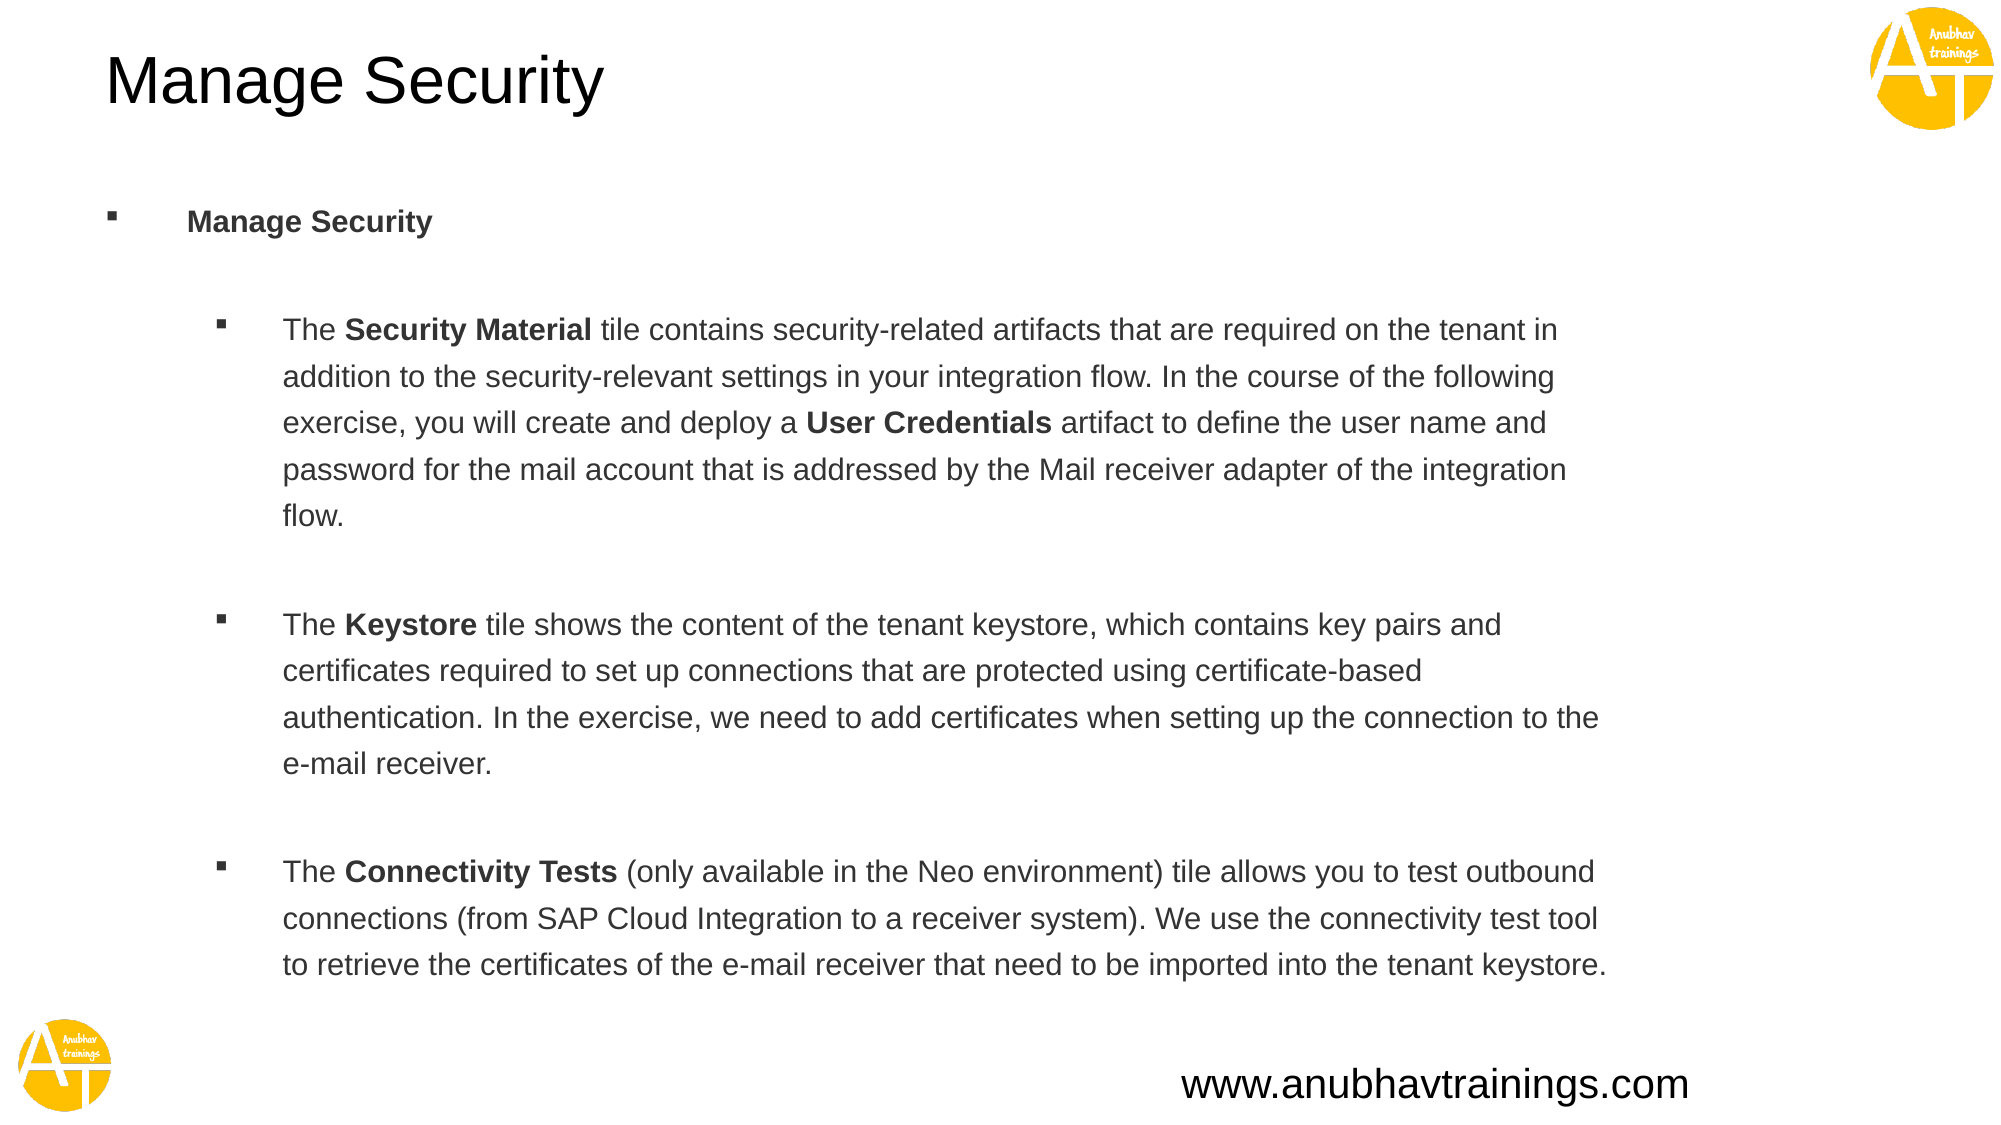

# Manage Security
Manage Security
The Security Material tile contains security-related artifacts that are required on the tenant in addition to the security-relevant settings in your integration flow. In the course of the following exercise, you will create and deploy a User Credentials artifact to define the user name and password for the mail account that is addressed by the Mail receiver adapter of the integration flow.
The Keystore tile shows the content of the tenant keystore, which contains key pairs and certificates required to set up connections that are protected using certificate-based authentication. In the exercise, we need to add certificates when setting up the connection to the e-mail receiver.
The Connectivity Tests (only available in the Neo environment) tile allows you to test outbound connections (from SAP Cloud Integration to a receiver system). We use the connectivity test tool to retrieve the certificates of the e-mail receiver that need to be imported into the tenant keystore.

www.anubhavtrainings.com